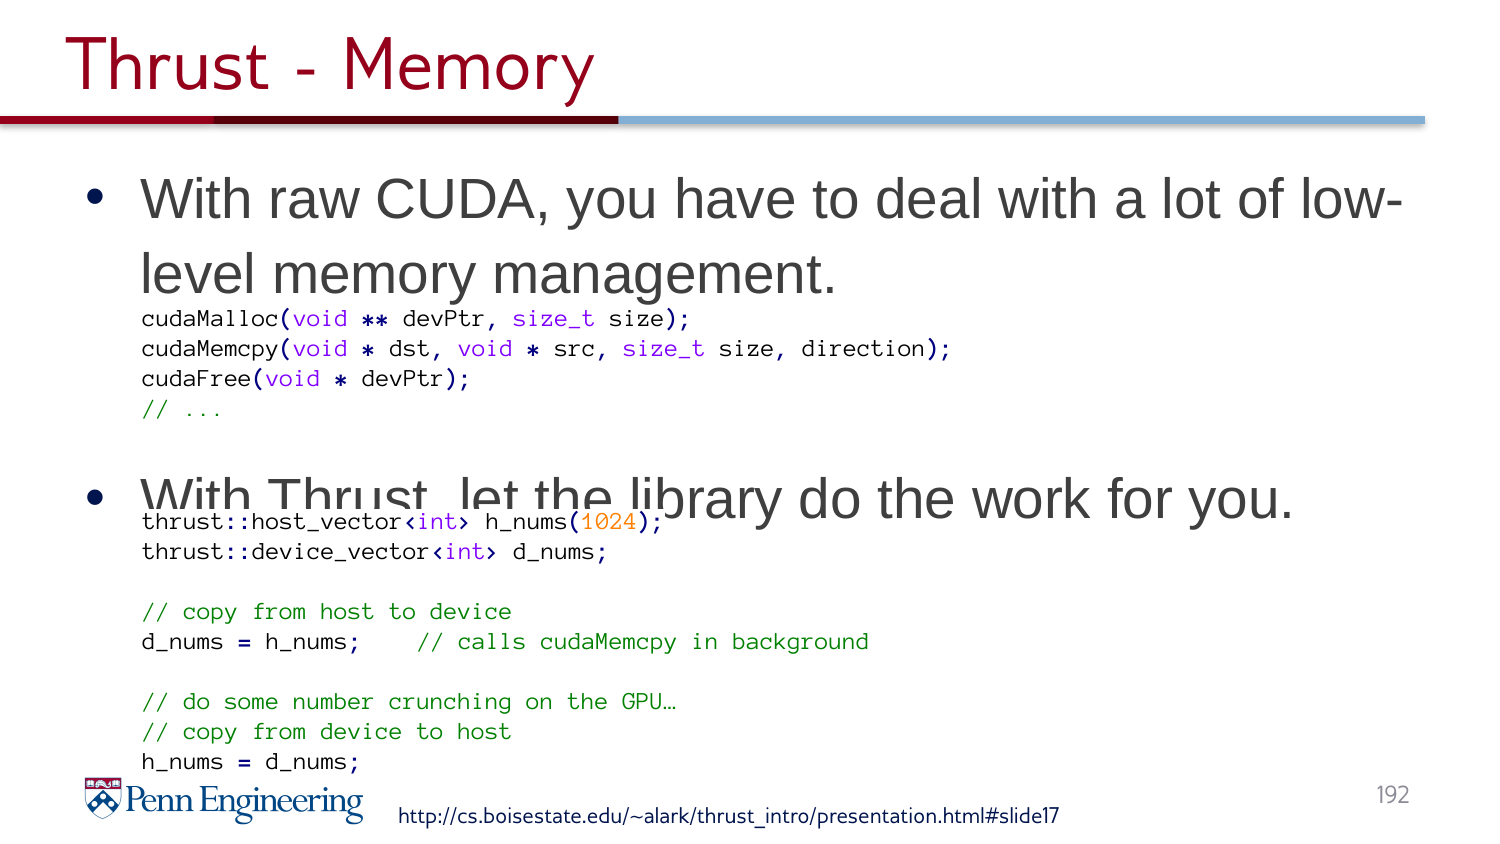

# Thrust - Memory
With raw CUDA, you have to deal with a lot of low-level memory management.

With Thrust, let the library do the work for you.

cudaMalloc(void ** devPtr, size_t size);
cudaMemcpy(void * dst, void * src, size_t size, direction);
cudaFree(void * devPtr);
// ...
thrust::host_vector<int> h_nums(1024);
thrust::device_vector<int> d_nums;

// copy from host to device
d_nums = h_nums;    // calls cudaMemcpy in background

// do some number crunching on the GPU…
// copy from device to host
h_nums = d_nums;
192
http://cs.boisestate.edu/~alark/thrust_intro/presentation.html#slide17